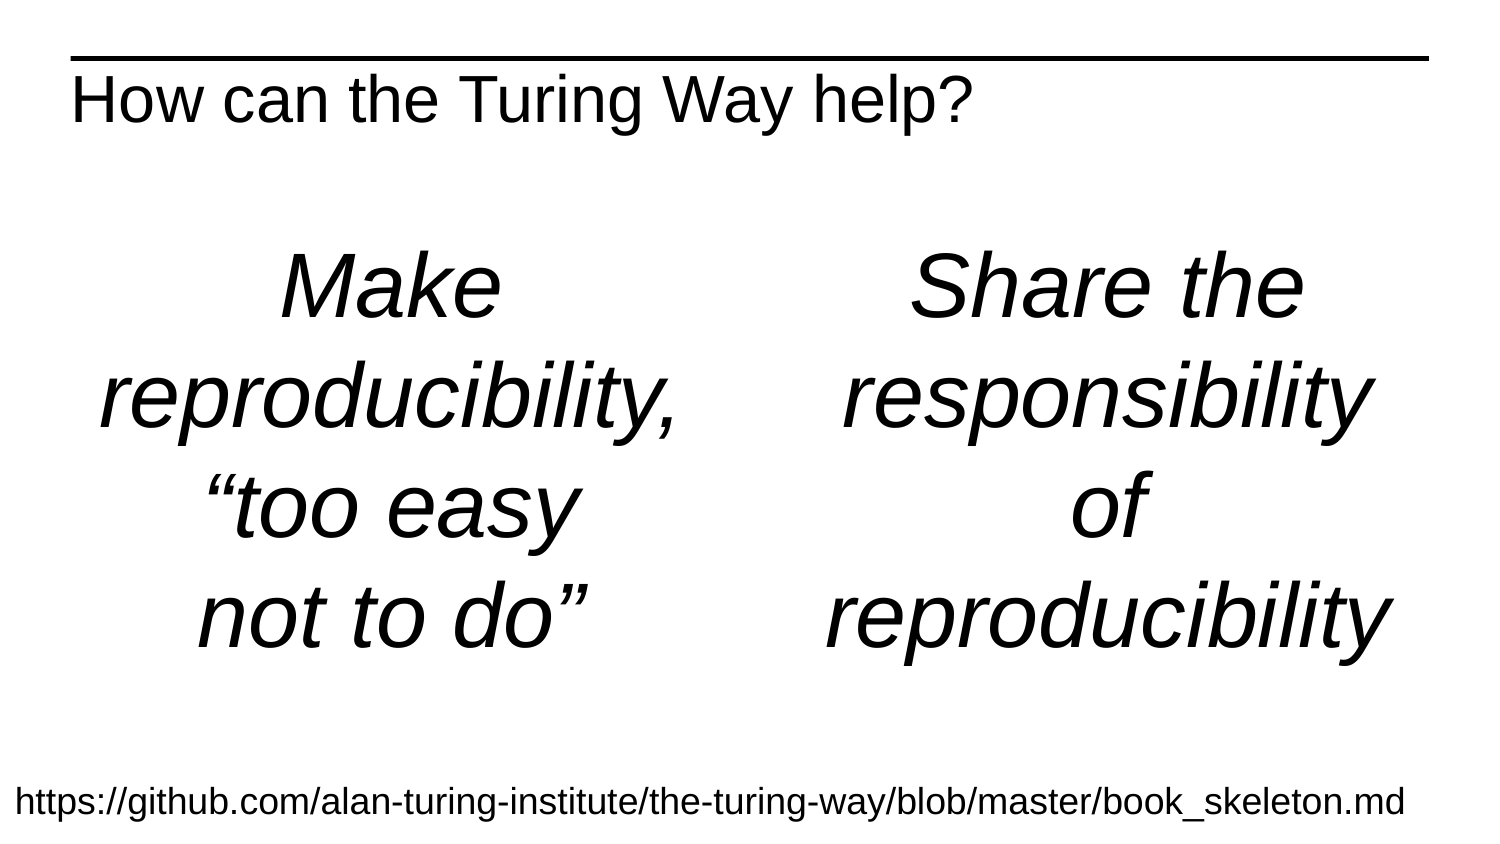

# How can the Turing Way help?
Make reproducibility, “too easy
not to do”
Share the responsibility
of reproducibility
https://github.com/alan-turing-institute/the-turing-way/blob/master/book_skeleton.md
11/03/2019
22